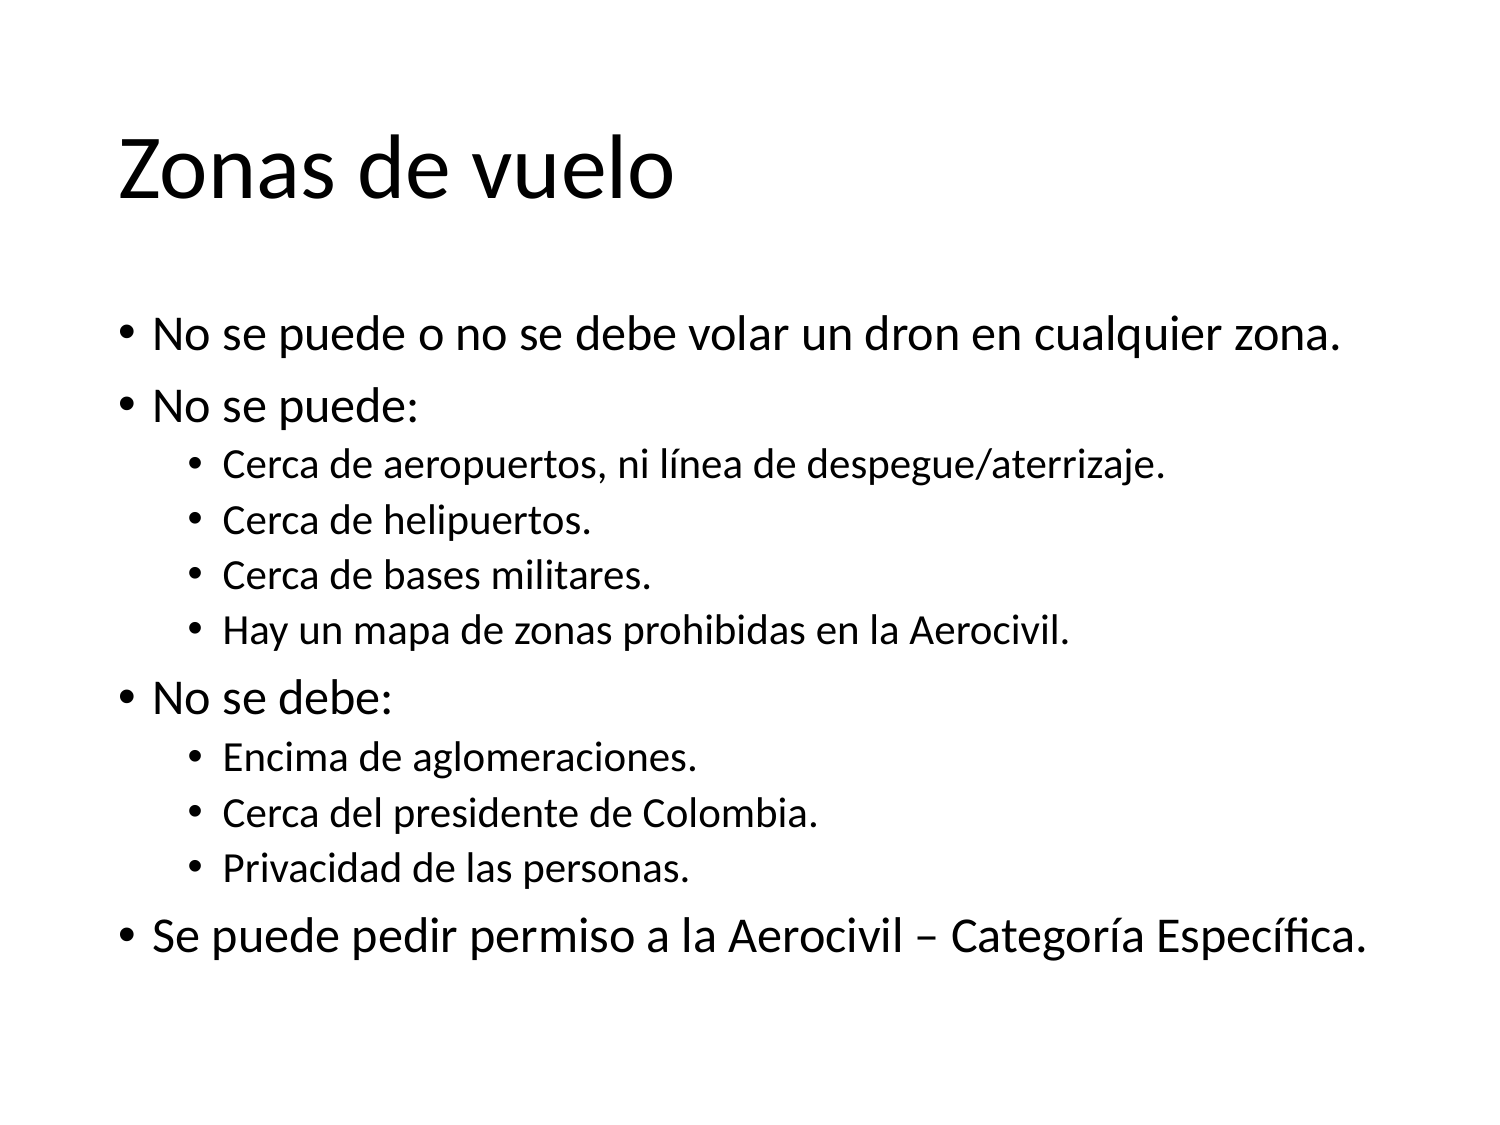

# Zonas de vuelo
No se puede o no se debe volar un dron en cualquier zona.
No se puede:
Cerca de aeropuertos, ni línea de despegue/aterrizaje.
Cerca de helipuertos.
Cerca de bases militares.
Hay un mapa de zonas prohibidas en la Aerocivil.
No se debe:
Encima de aglomeraciones.
Cerca del presidente de Colombia.
Privacidad de las personas.
Se puede pedir permiso a la Aerocivil – Categoría Específica.